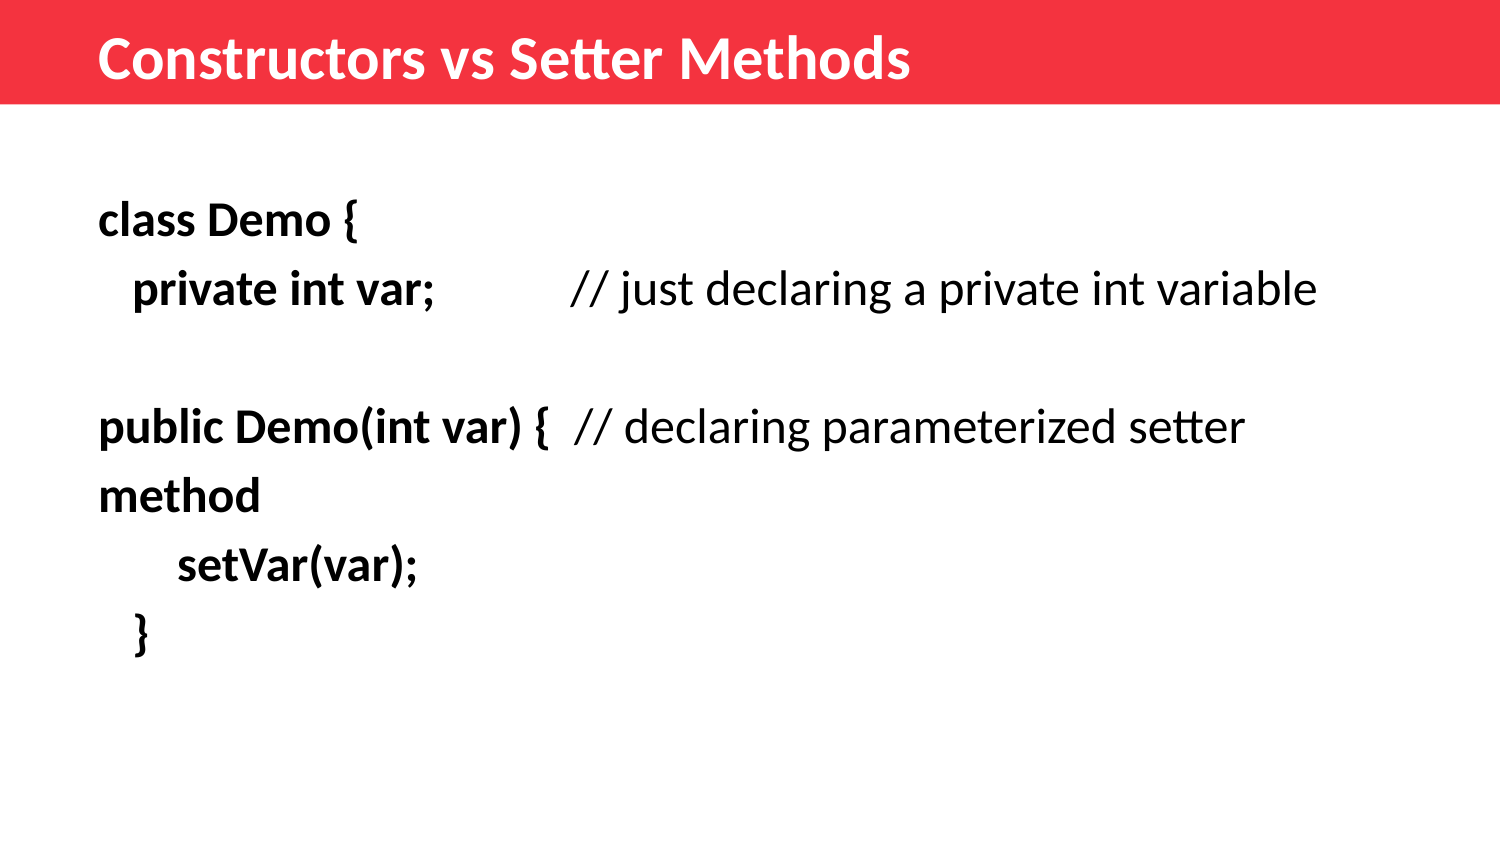

Constructors vs Setter Methods

class Demo {
   private int var;            // just declaring a private int variable

public Demo(int var) {  // declaring parameterized setter method
       setVar(var);
   }